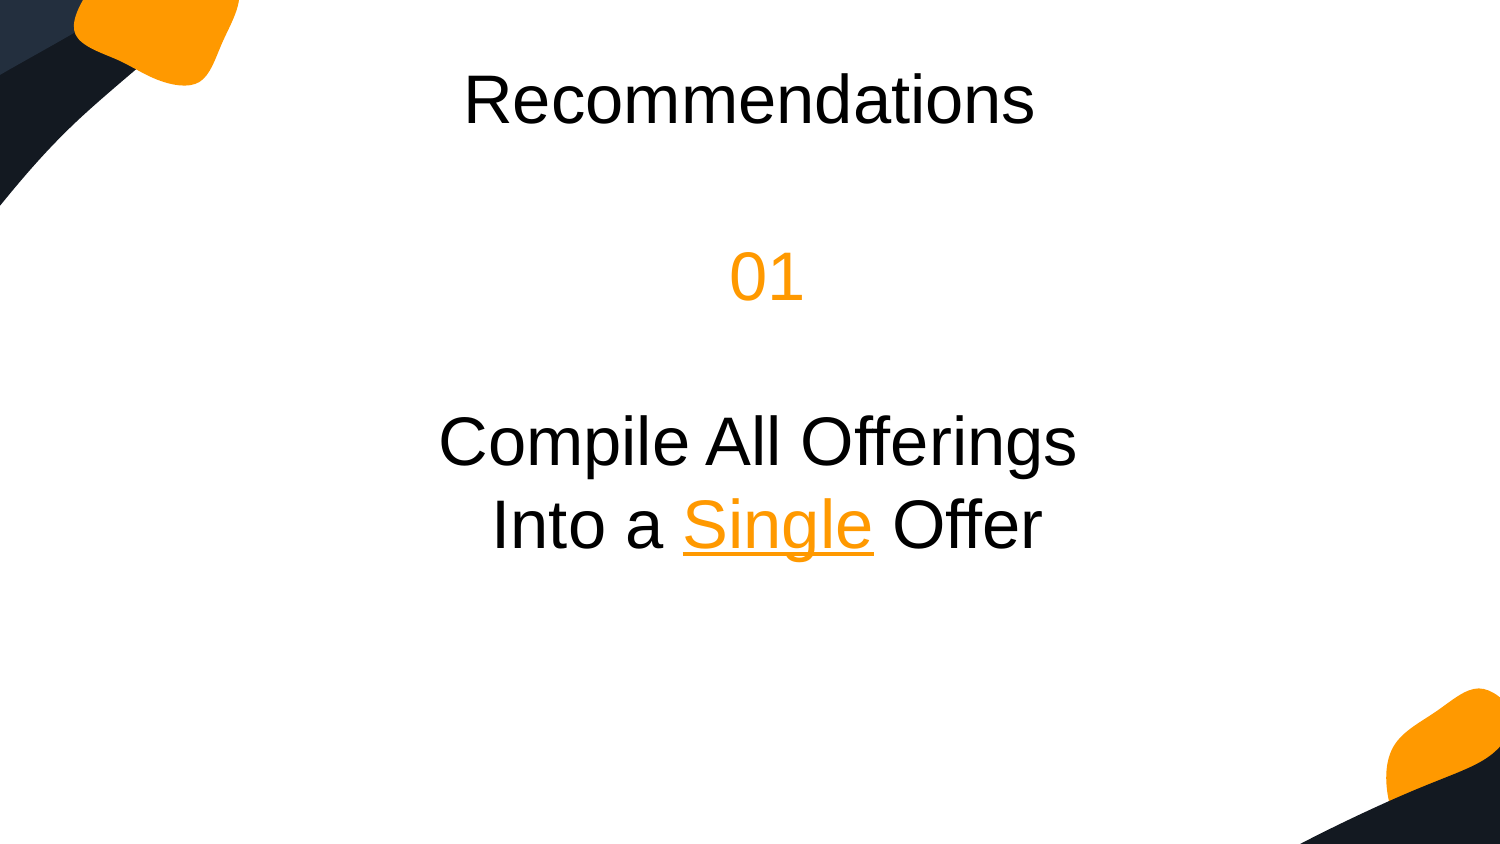

Recommendations
01

Compile All Offerings
Into a Single Offer